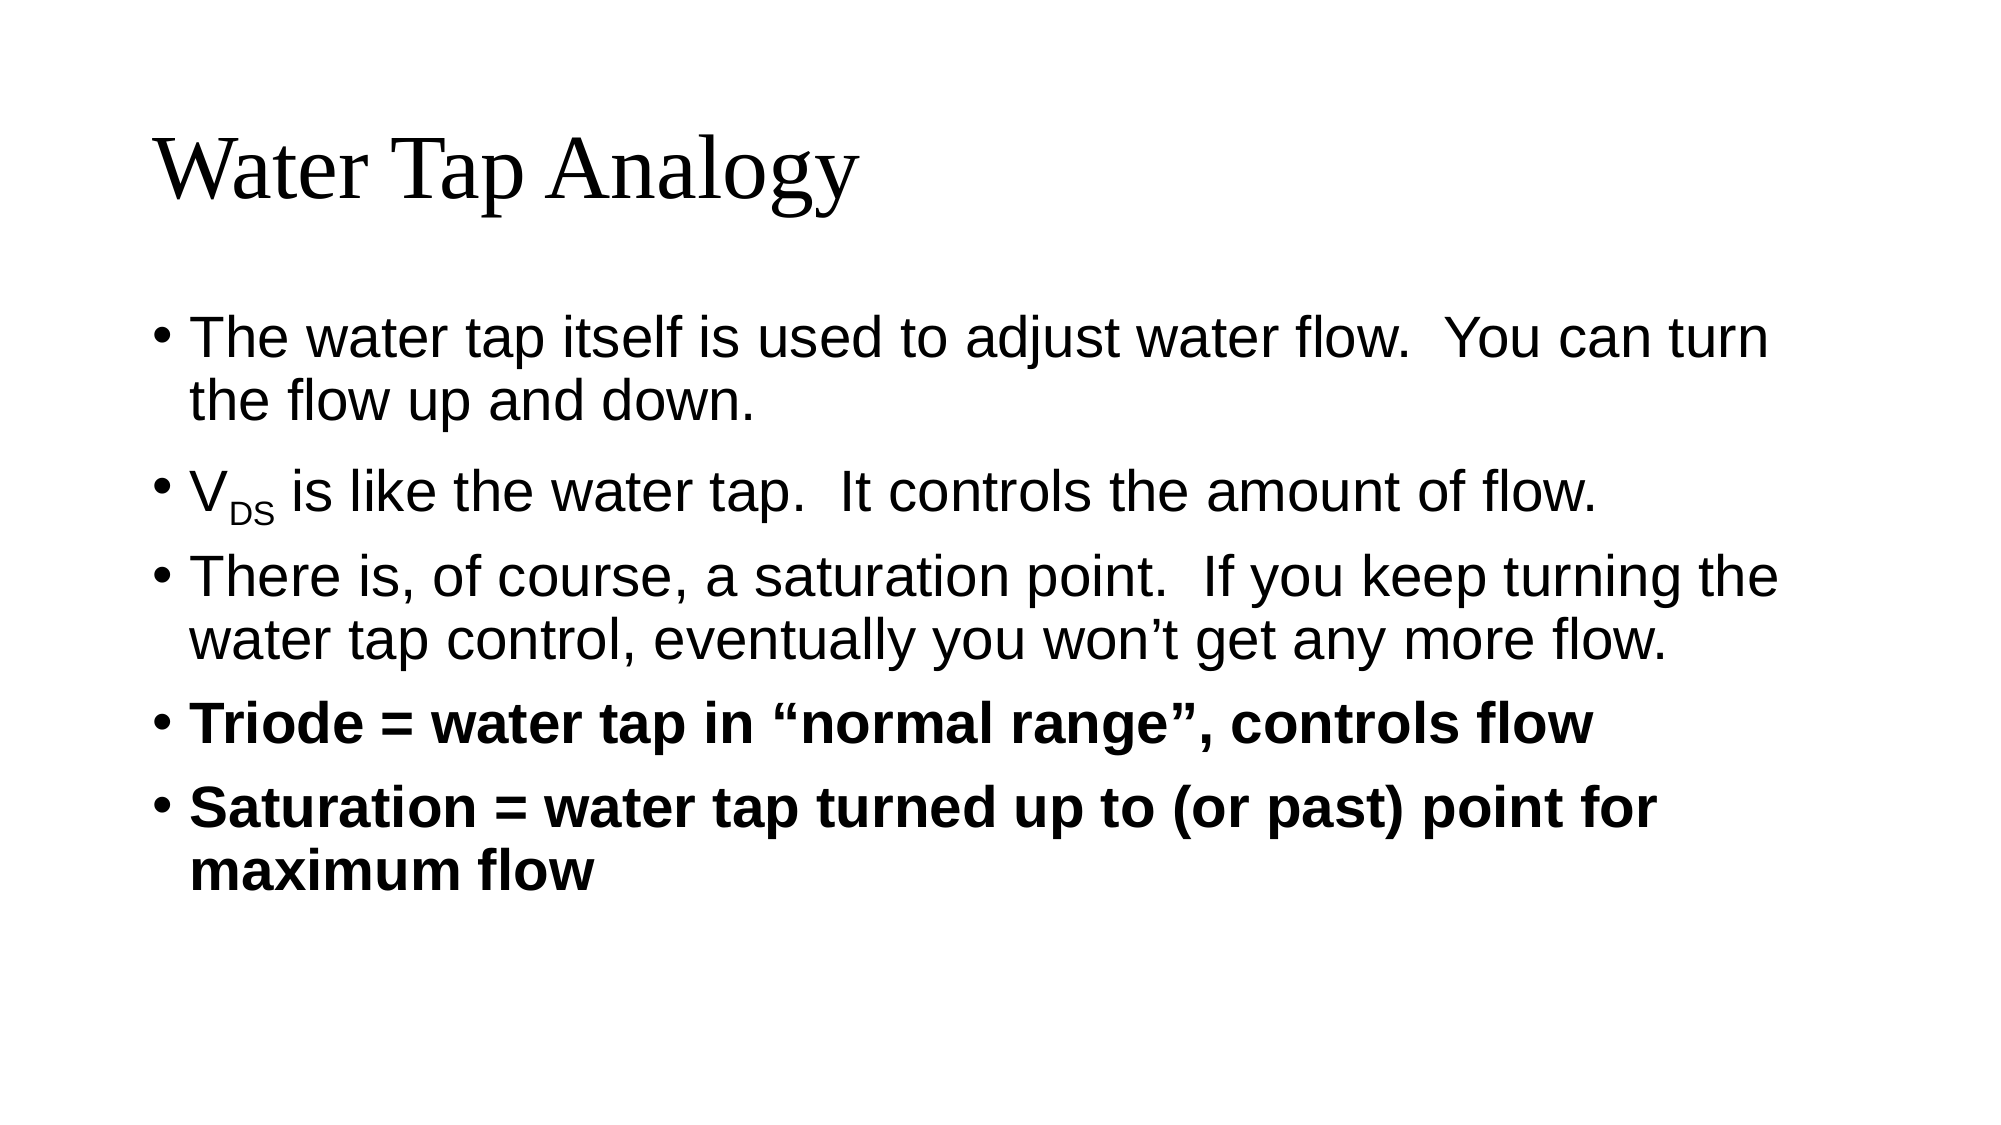

# Water Tap Analogy
The water tap itself is used to adjust water flow.  You can turn the flow up and down.
VDS is like the water tap.  It controls the amount of flow.
There is, of course, a saturation point.  If you keep turning the water tap control, eventually you won’t get any more flow.
Triode = water tap in “normal range”, controls flow
Saturation = water tap turned up to (or past) point for maximum flow